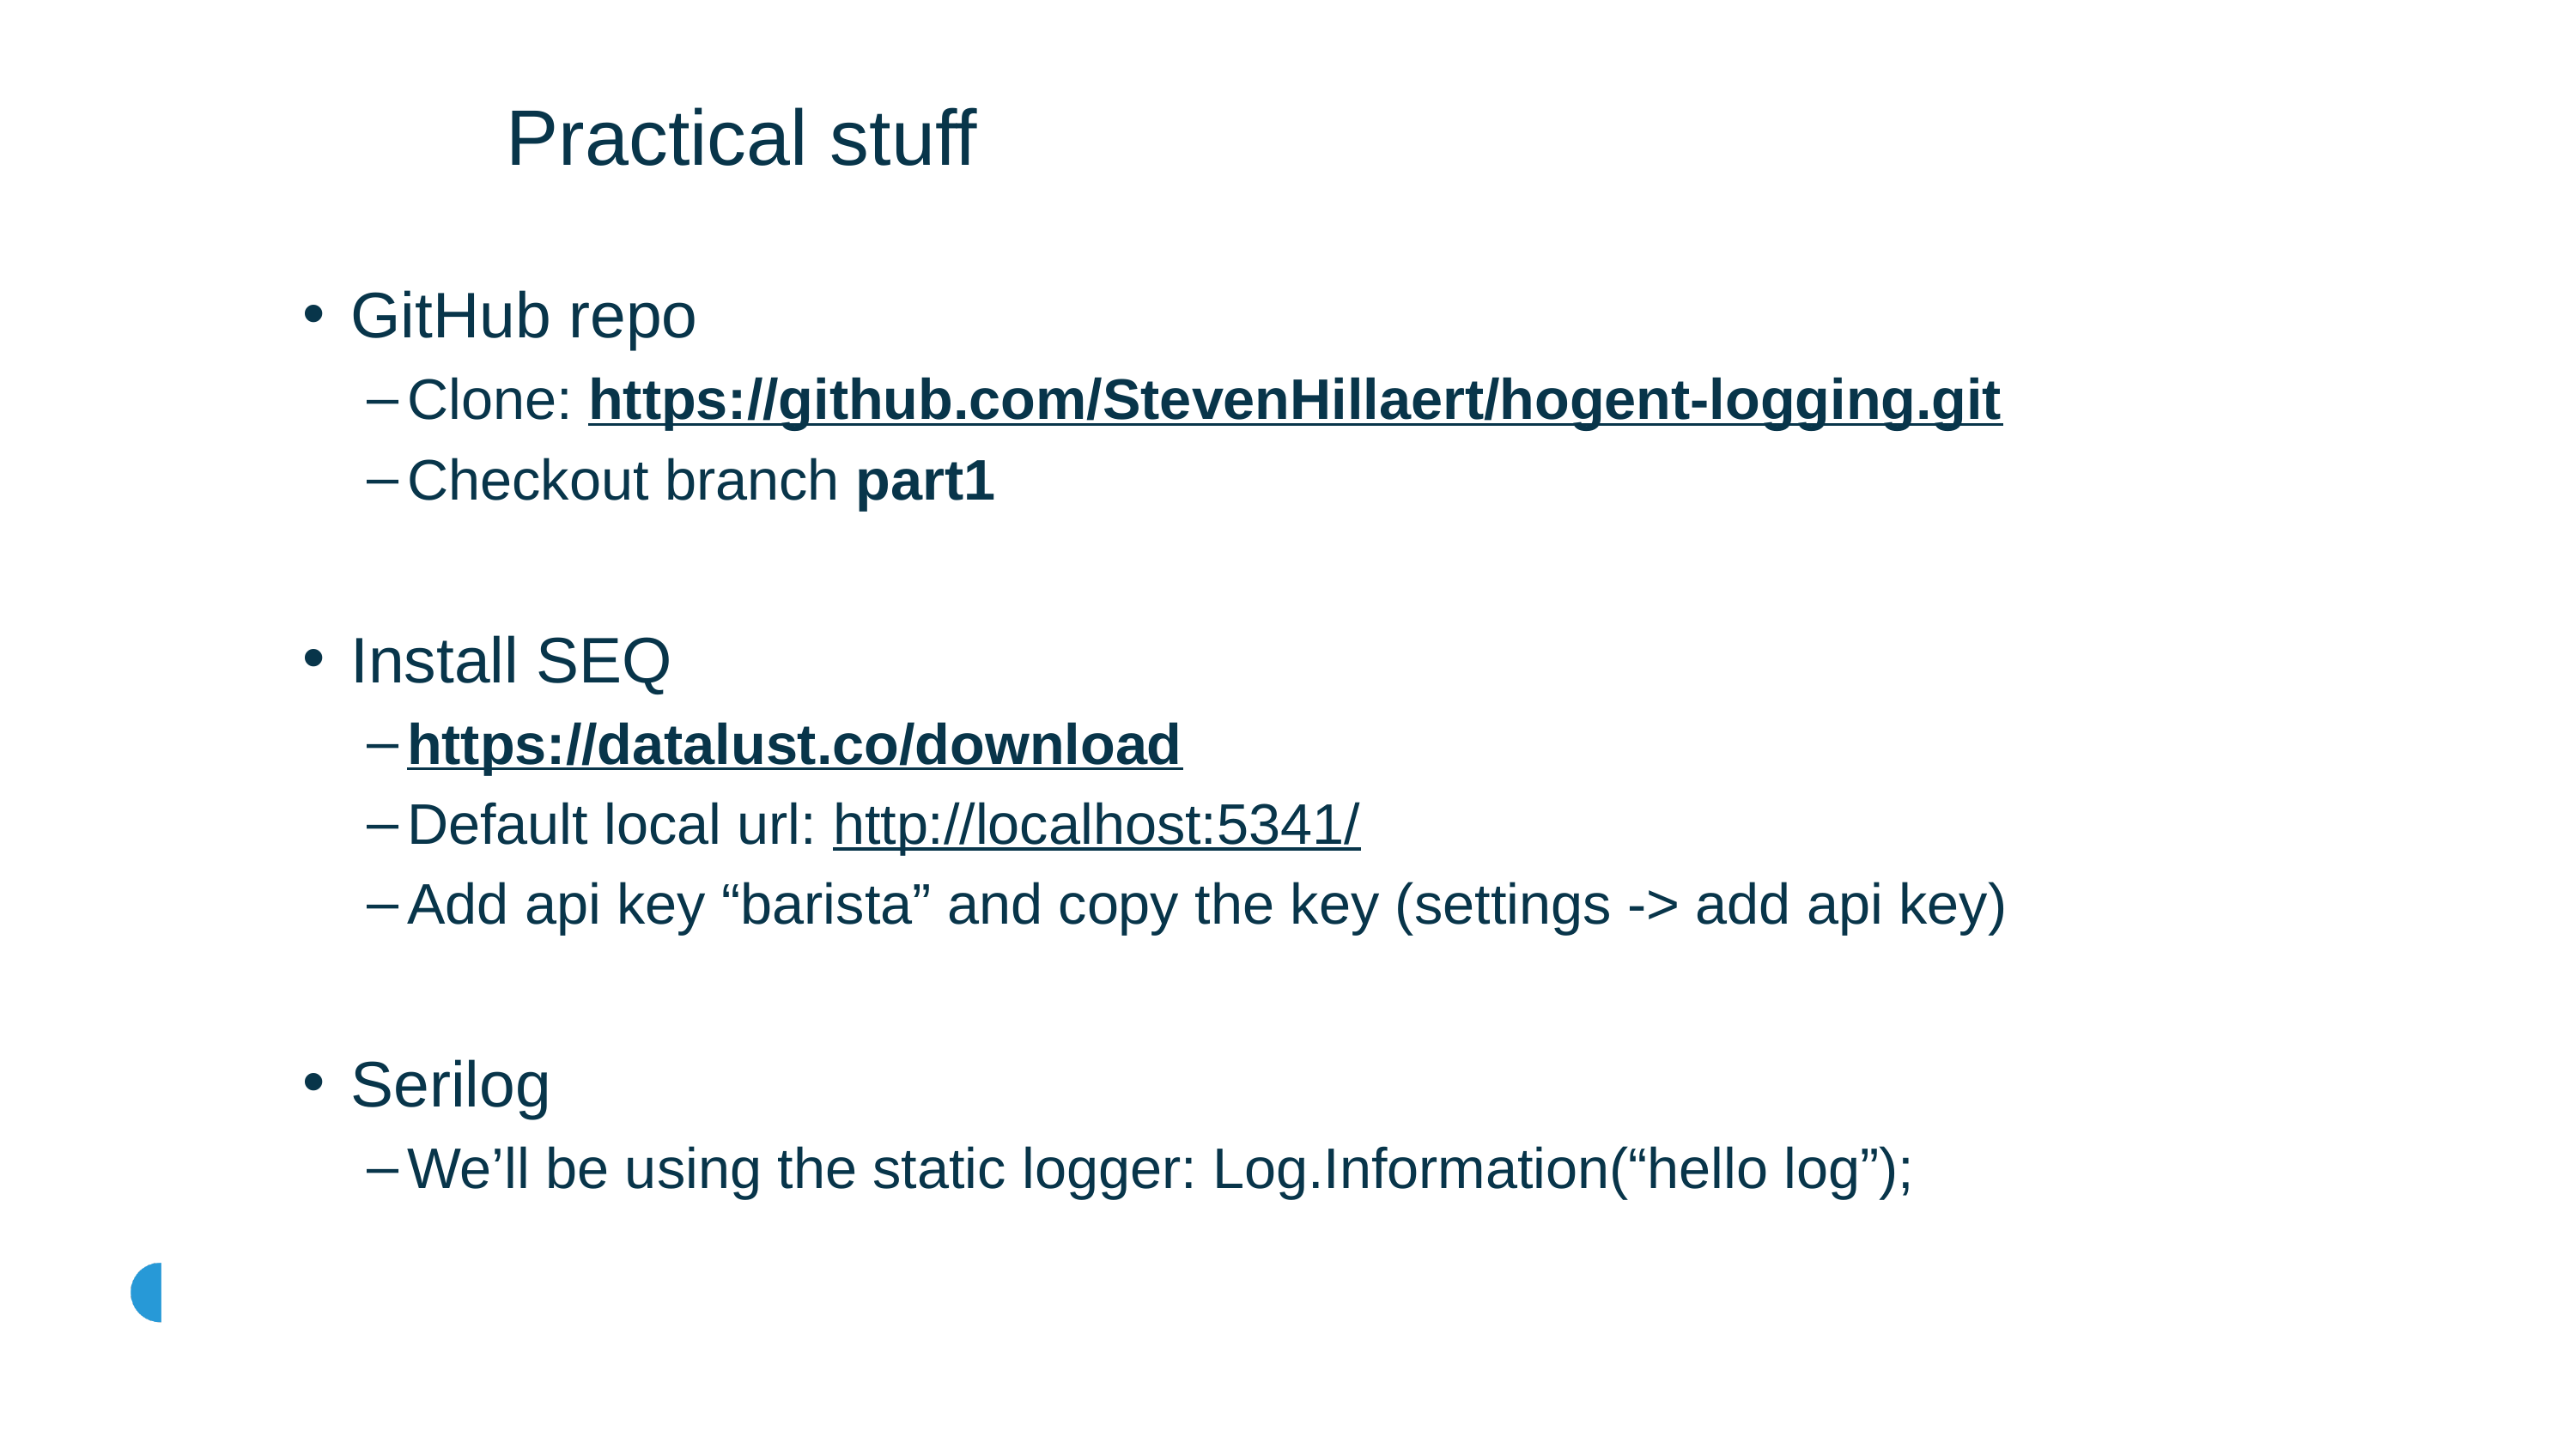

# Practical stuff
GitHub repo
Clone: https://github.com/StevenHillaert/hogent-logging.git
Checkout branch part1

Install SEQ
https://datalust.co/download
Default local url: http://localhost:5341/
Add api key “barista” and copy the key (settings -> add api key)

Serilog
We’ll be using the static logger: Log.Information(“hello log”);